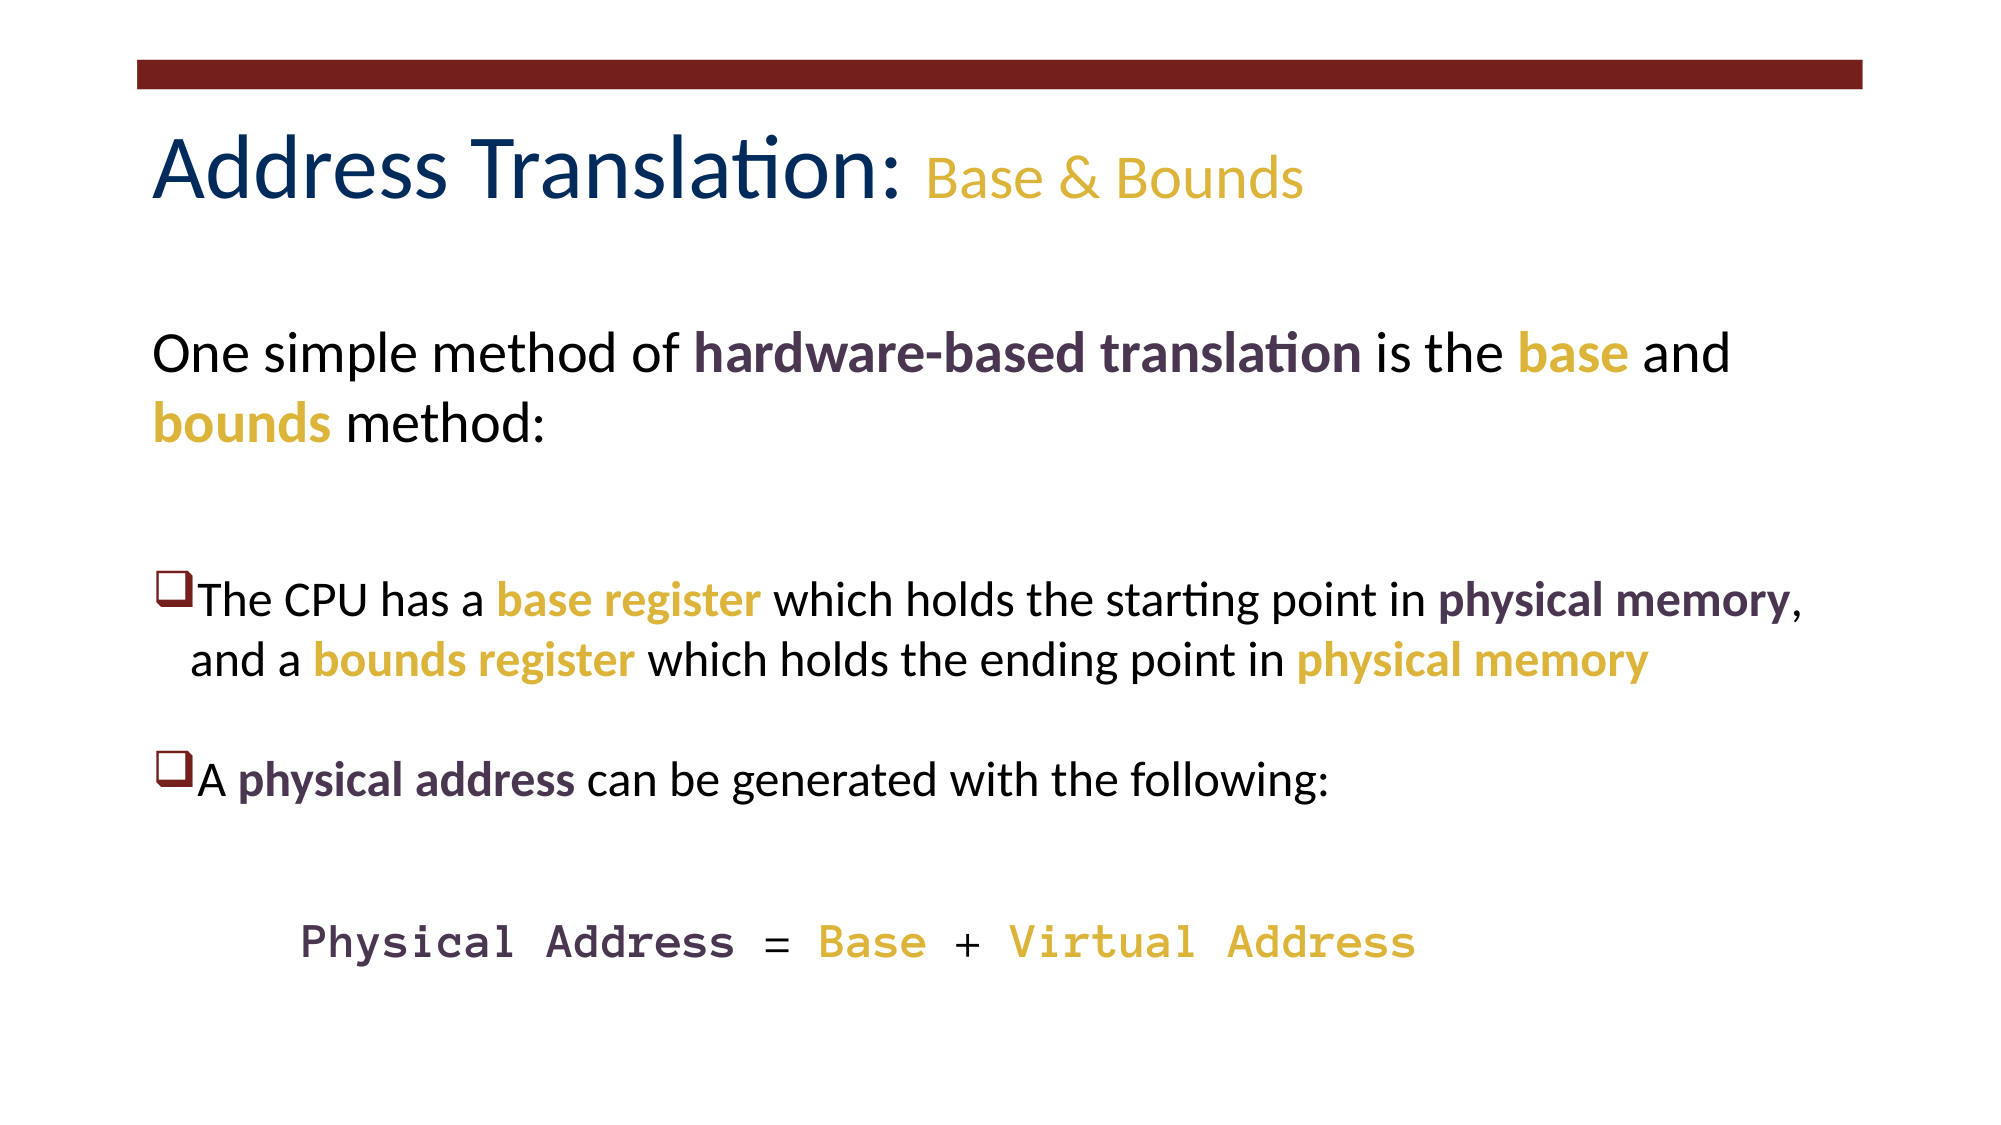

# Address Translation: Base & Bounds
One simple method of hardware-based translation is the base and bounds method:

The CPU has a base register which holds the starting point in physical memory, and a bounds register which holds the ending point in physical memory
A physical address can be generated with the following:

	Physical Address = Base + Virtual Address